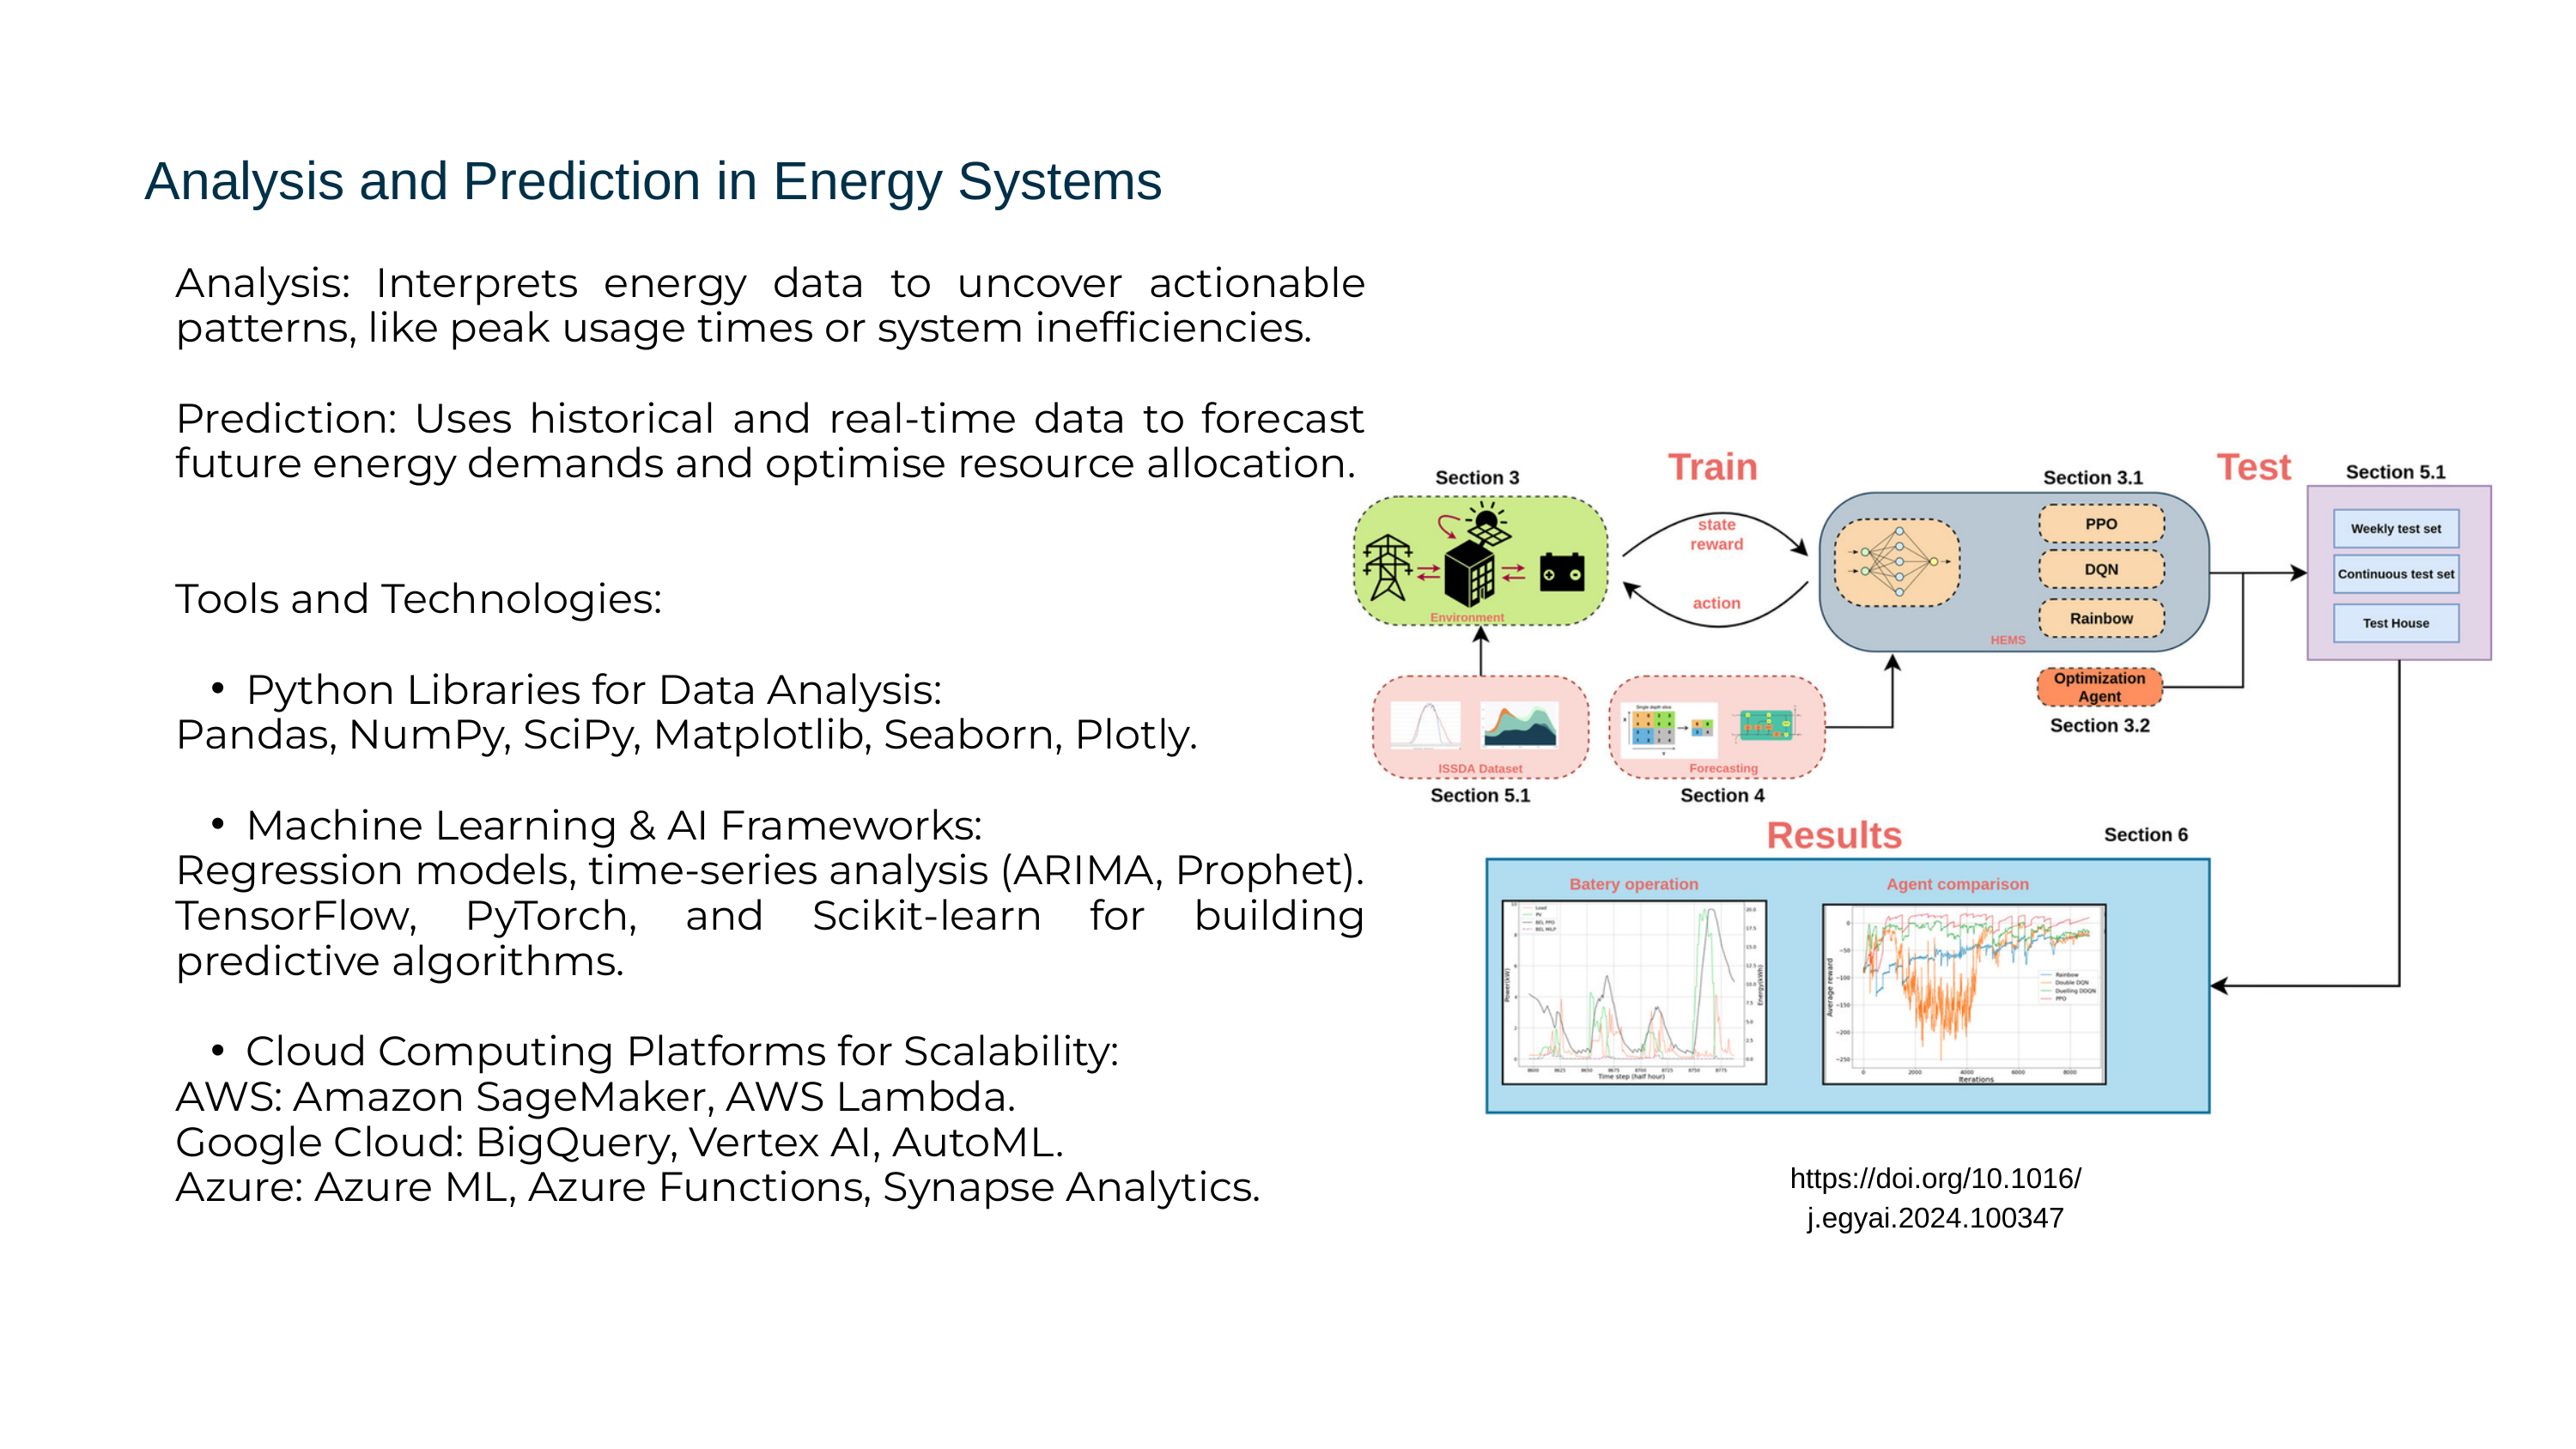

Analysis and Prediction in Energy Systems
Analysis: Interprets energy data to uncover actionable patterns, like peak usage times or system inefficiencies.

Prediction: Uses historical and real-time data to forecast future energy demands and optimise resource allocation.

Tools and Technologies:

Python Libraries for Data Analysis:
Pandas, NumPy, SciPy, Matplotlib, Seaborn, Plotly.

Machine Learning & AI Frameworks:
Regression models, time-series analysis (ARIMA, Prophet).
TensorFlow, PyTorch, and Scikit-learn for building predictive algorithms.

Cloud Computing Platforms for Scalability:
AWS: Amazon SageMaker, AWS Lambda.
Google Cloud: BigQuery, Vertex AI, AutoML.
Azure: Azure ML, Azure Functions, Synapse Analytics.

https://doi.org/10.1016/j.egyai.2024.100347